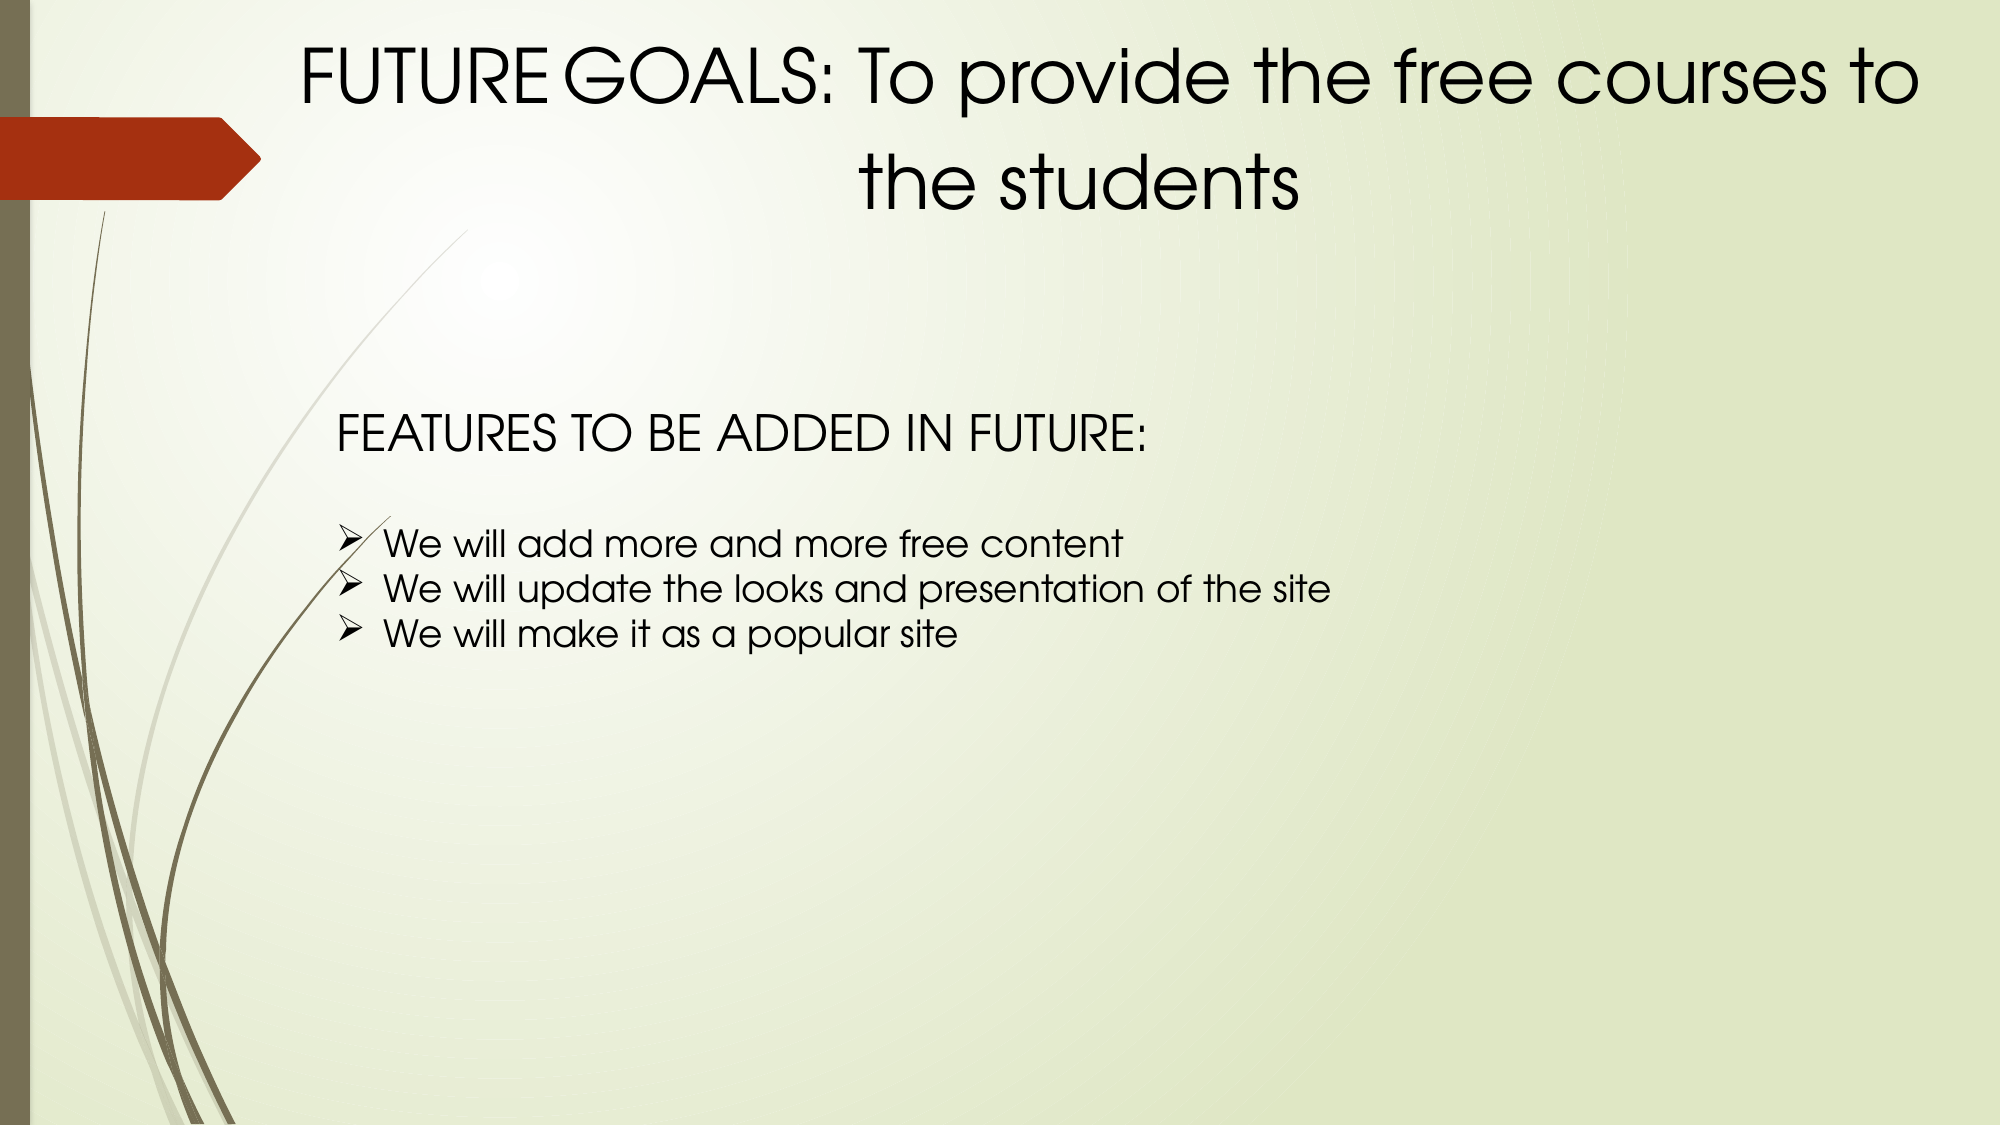

FUTURE GOALS: To provide the free courses to
the students
FEATURES TO BE ADDED IN FUTURE:
We will add more and more free content
We will update the looks and presentation of the site
We will make it as a popular site